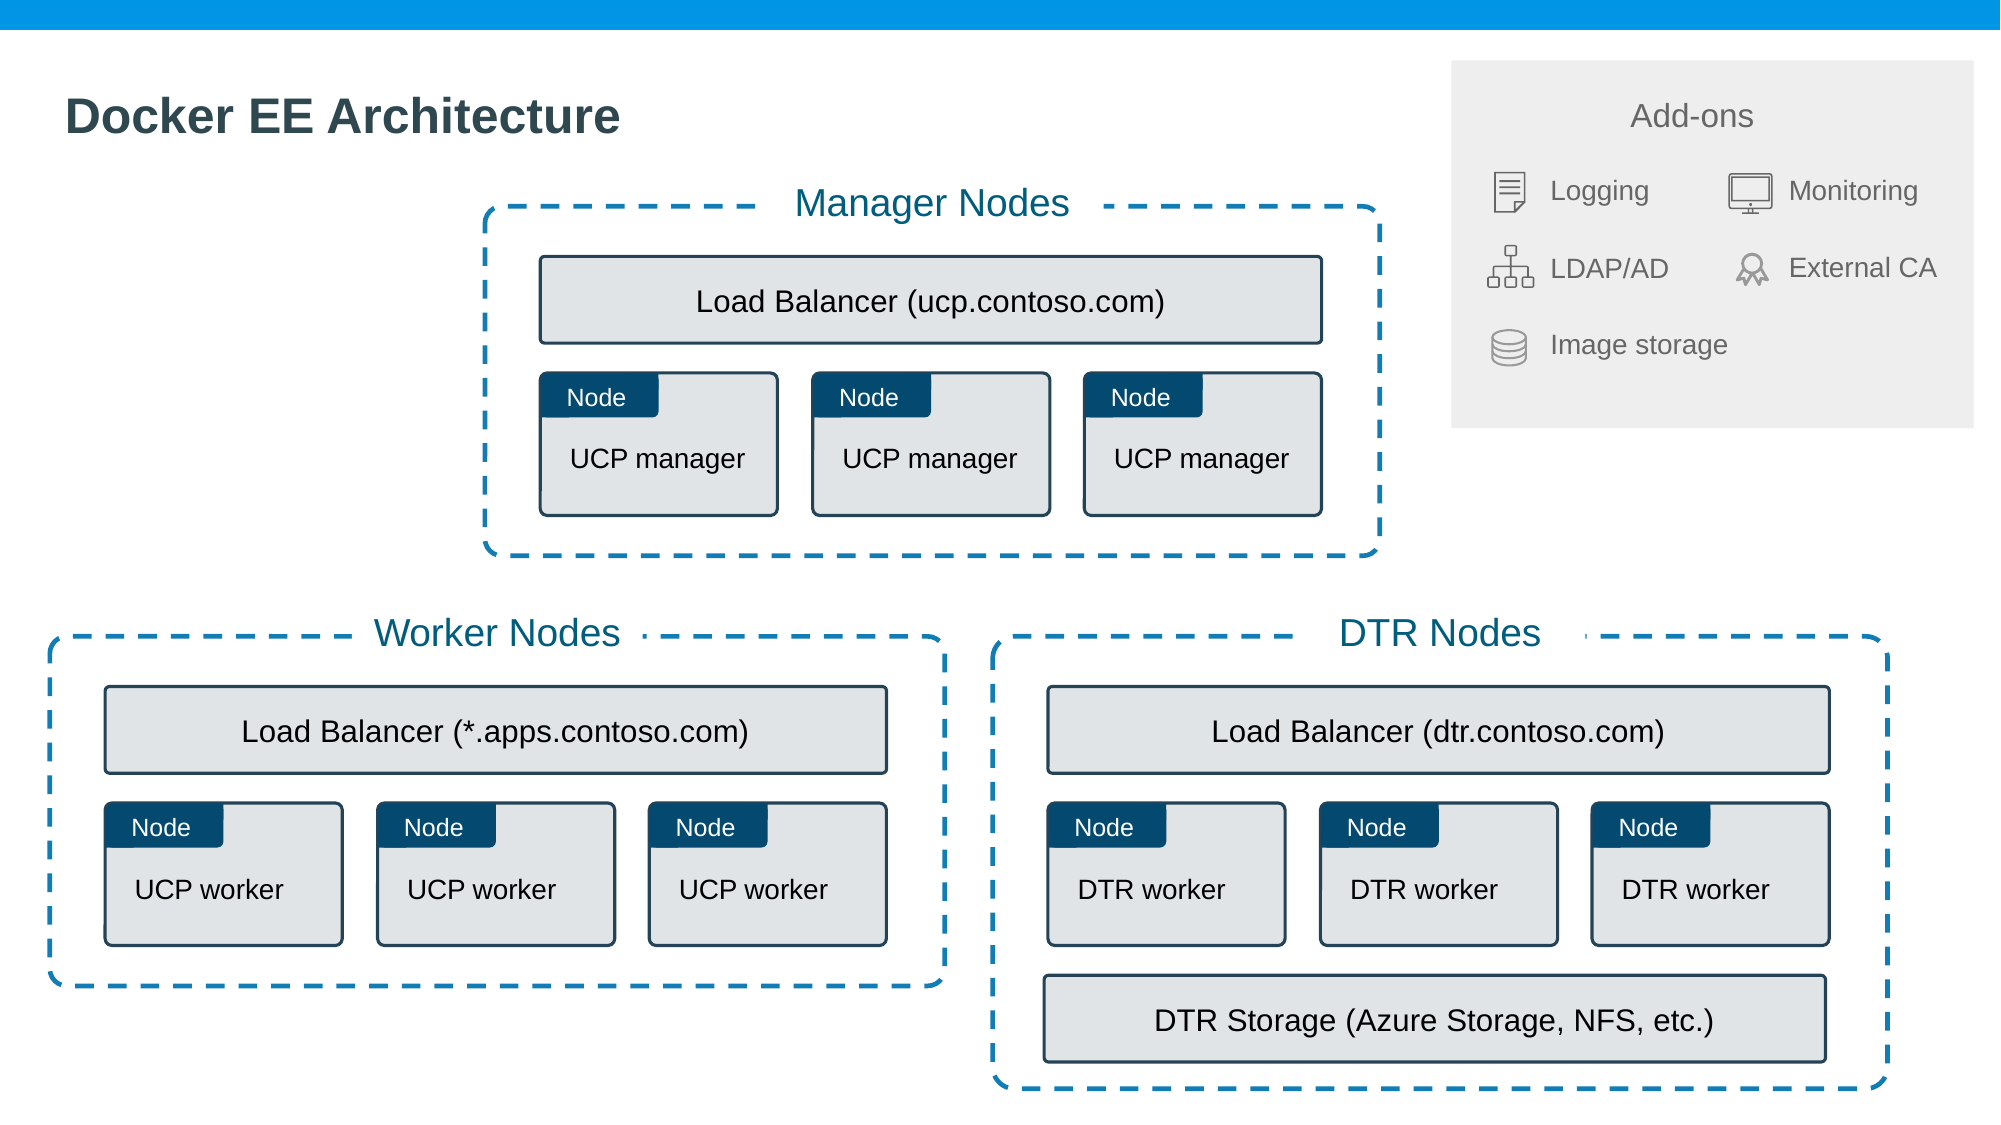

# Docker EE Architecture

Add-ons
Manager Nodes
Logging
Monitoring

External CA
LDAP/AD

Image storage

Load Balancer (ucp.contoso.com)
Node
Node
Node

UCP manager

UCP manager

UCP manager

Worker Nodes
DTR Nodes

Load Balancer (*.apps.contoso.com)
Load Balancer (dtr.contoso.com)
Node
Node
Node
Node
Node
Node

UCP worker

UCP worker

UCP worker

DTR worker

DTR worker

DTR worker

DTR Storage (Azure Storage, NFS, etc.)